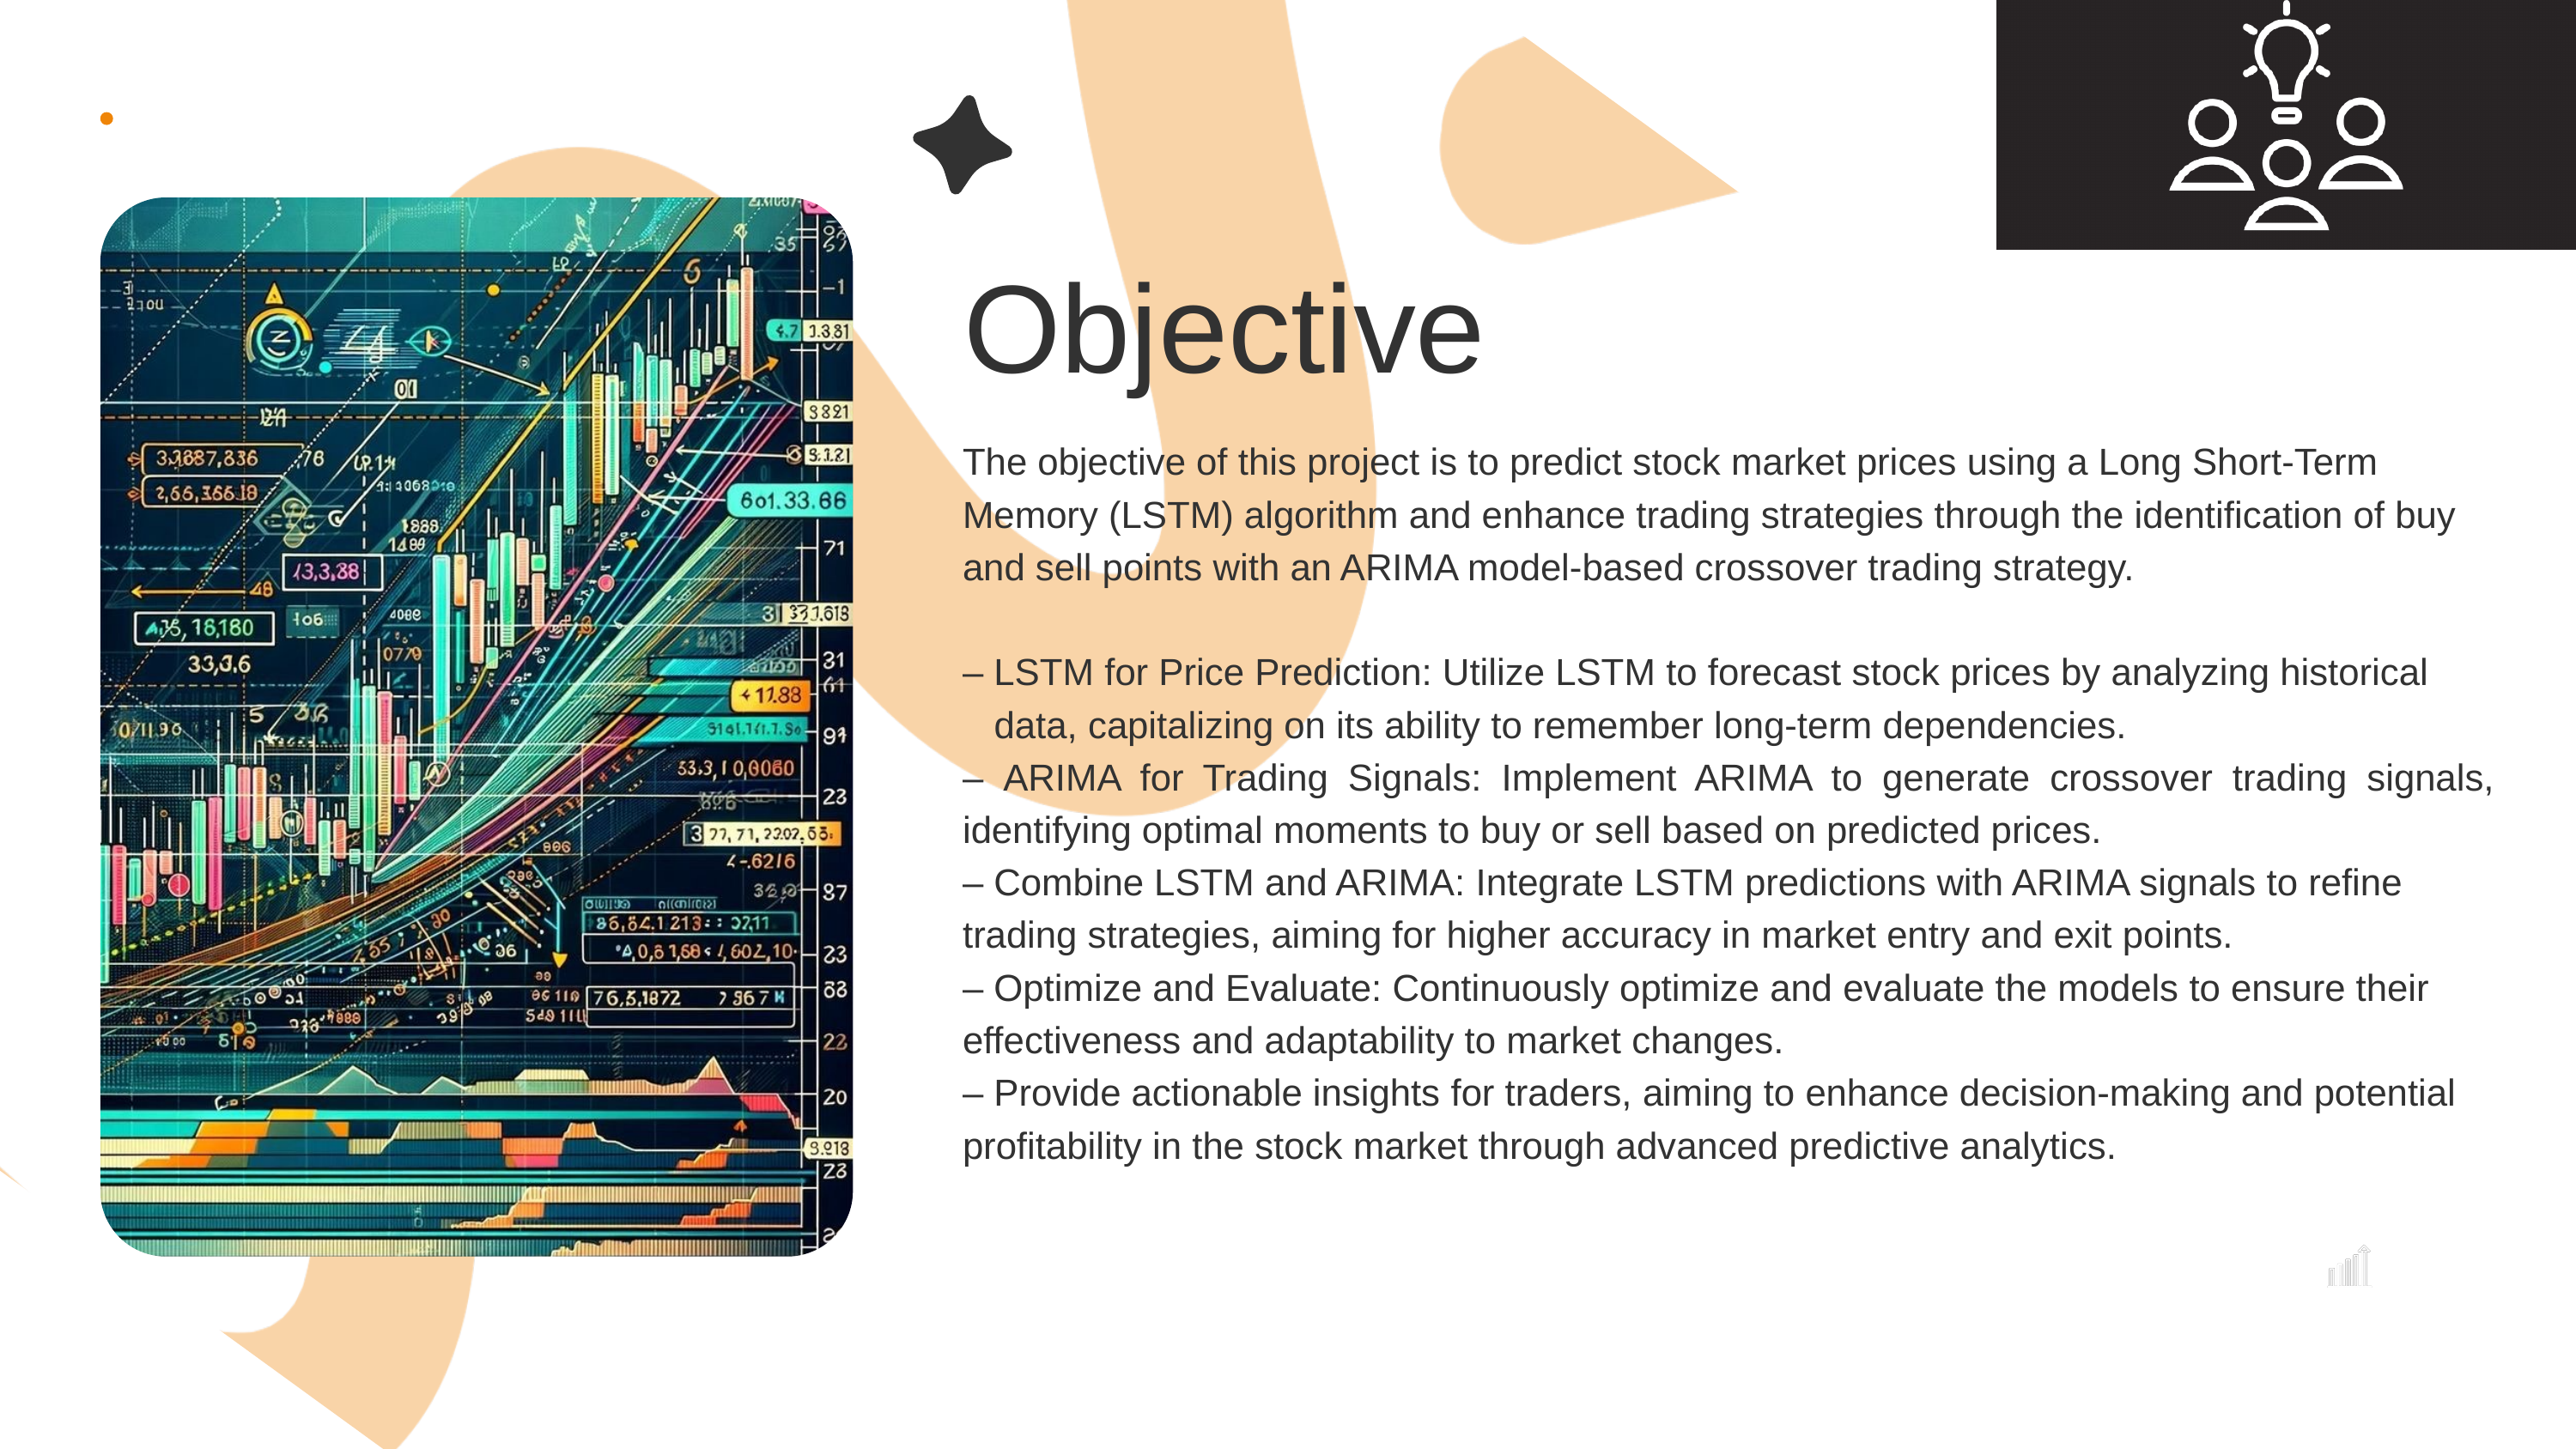

Objective
The objective of this project is to predict stock market prices using a Long Short-Term Memory (LSTM) algorithm and enhance trading strategies through the identification of buy and sell points with an ARIMA model-based crossover trading strategy.

– LSTM for Price Prediction: Utilize LSTM to forecast stock prices by analyzing historical          data, capitalizing on its ability to remember long-term dependencies.
– ARIMA for Trading Signals: Implement ARIMA to generate crossover trading signals, identifying optimal moments to buy or sell based on predicted prices.
– Combine LSTM and ARIMA: Integrate LSTM predictions with ARIMA signals to refine trading strategies, aiming for higher accuracy in market entry and exit points.
– Optimize and Evaluate: Continuously optimize and evaluate the models to ensure their effectiveness and adaptability to market changes.
– Provide actionable insights for traders, aiming to enhance decision-making and potential profitability in the stock market through advanced predictive analytics.